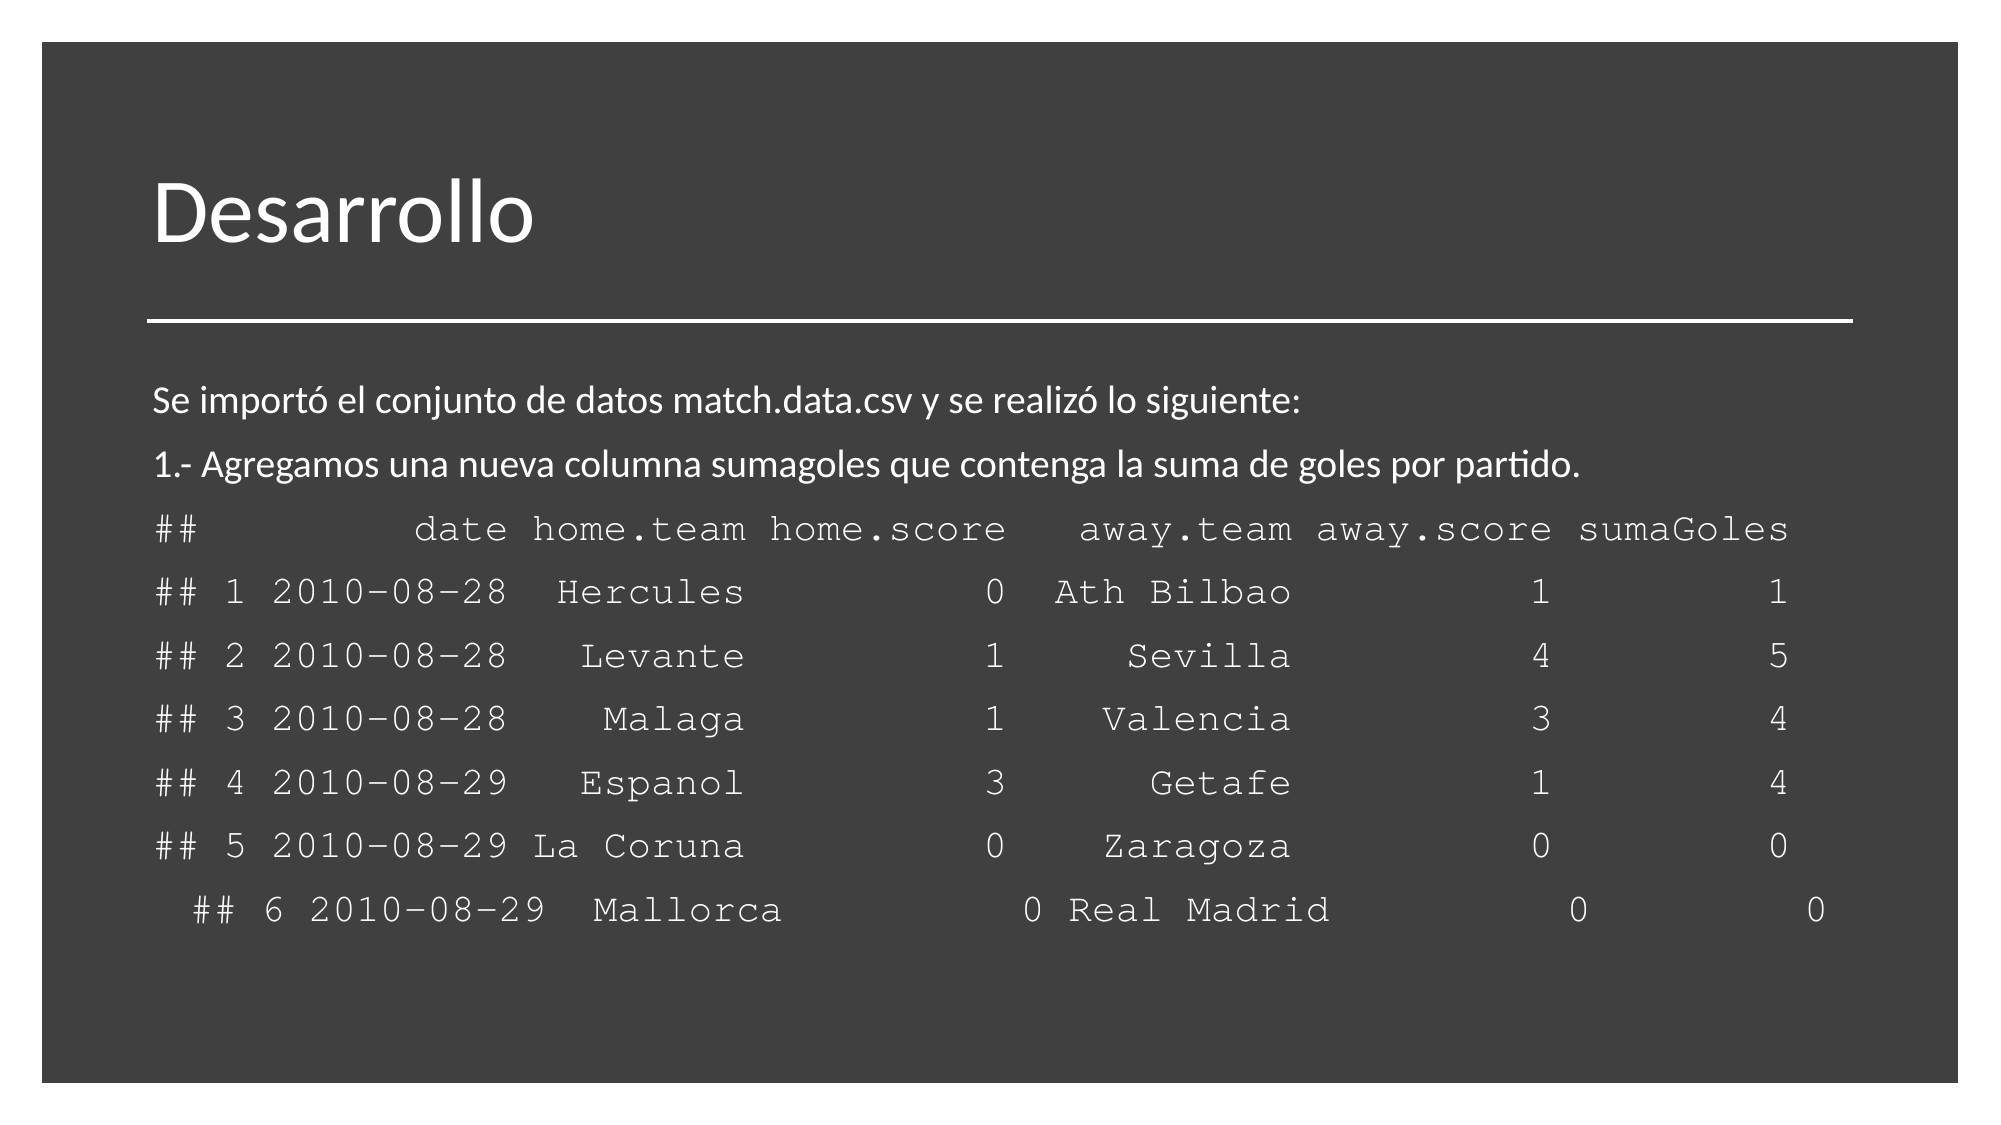

# Desarrollo
Se importó el conjunto de datos match.data.csv y se realizó lo siguiente:
1.- Agregamos una nueva columna sumagoles que contenga la suma de goles por partido.
##         date home.team home.score   away.team away.score sumaGoles
## 1 2010-08-28  Hercules          0  Ath Bilbao          1         1
## 2 2010-08-28   Levante          1     Sevilla          4         5
## 3 2010-08-28    Malaga          1    Valencia          3         4
## 4 2010-08-29   Espanol          3      Getafe          1         4
## 5 2010-08-29 La Coruna          0    Zaragoza          0         0
## 6 2010-08-29  Mallorca          0 Real Madrid          0         0